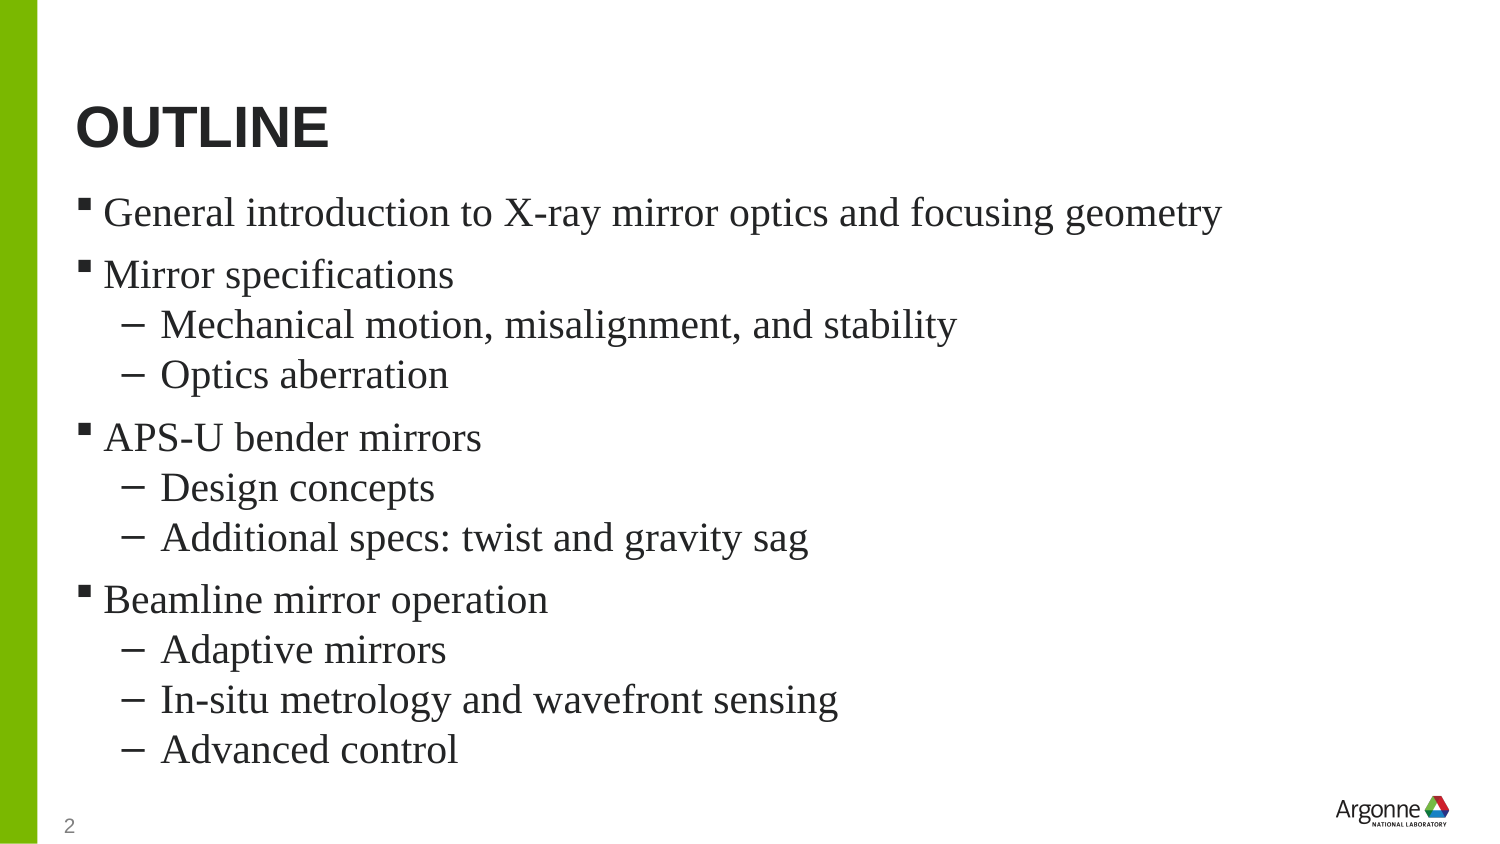

# OUTLINE
General introduction to X-ray mirror optics and focusing geometry
Mirror specifications
Mechanical motion, misalignment, and stability
Optics aberration
APS-U bender mirrors
Design concepts
Additional specs: twist and gravity sag
Beamline mirror operation
Adaptive mirrors
In-situ metrology and wavefront sensing
Advanced control
2